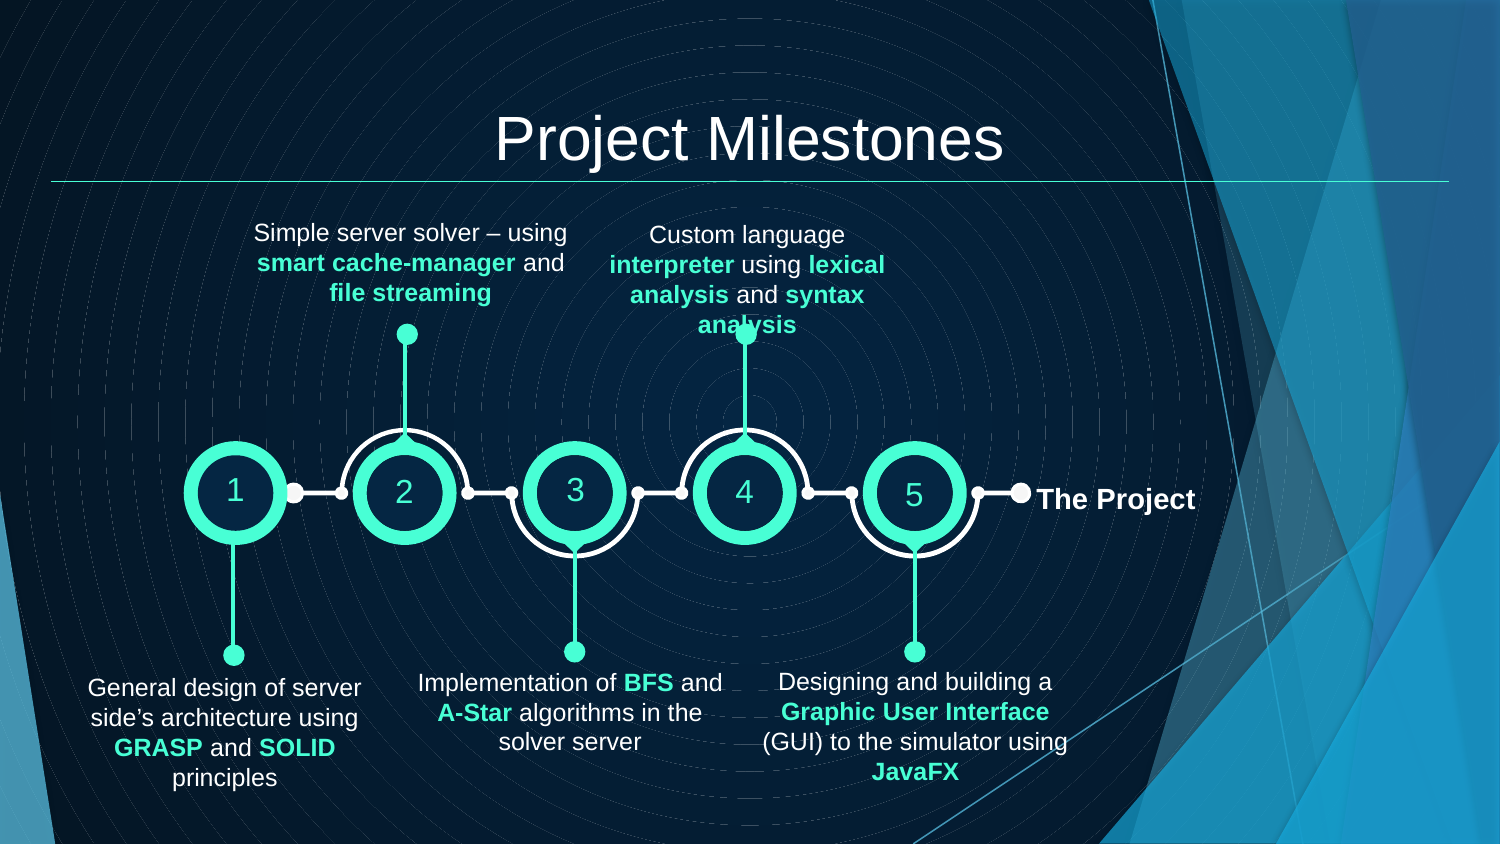

# Project Milestones
Simple server solver – using smart cache-manager and file streaming
Custom language interpreter using lexical analysis and syntax analysis

1

3
2
4
5
The Project

Designing and building a Graphic User Interface (GUI) to the simulator using JavaFX
Implementation of BFS and A-Star algorithms in the solver server
General design of server side’s architecture using GRASP and SOLID principles